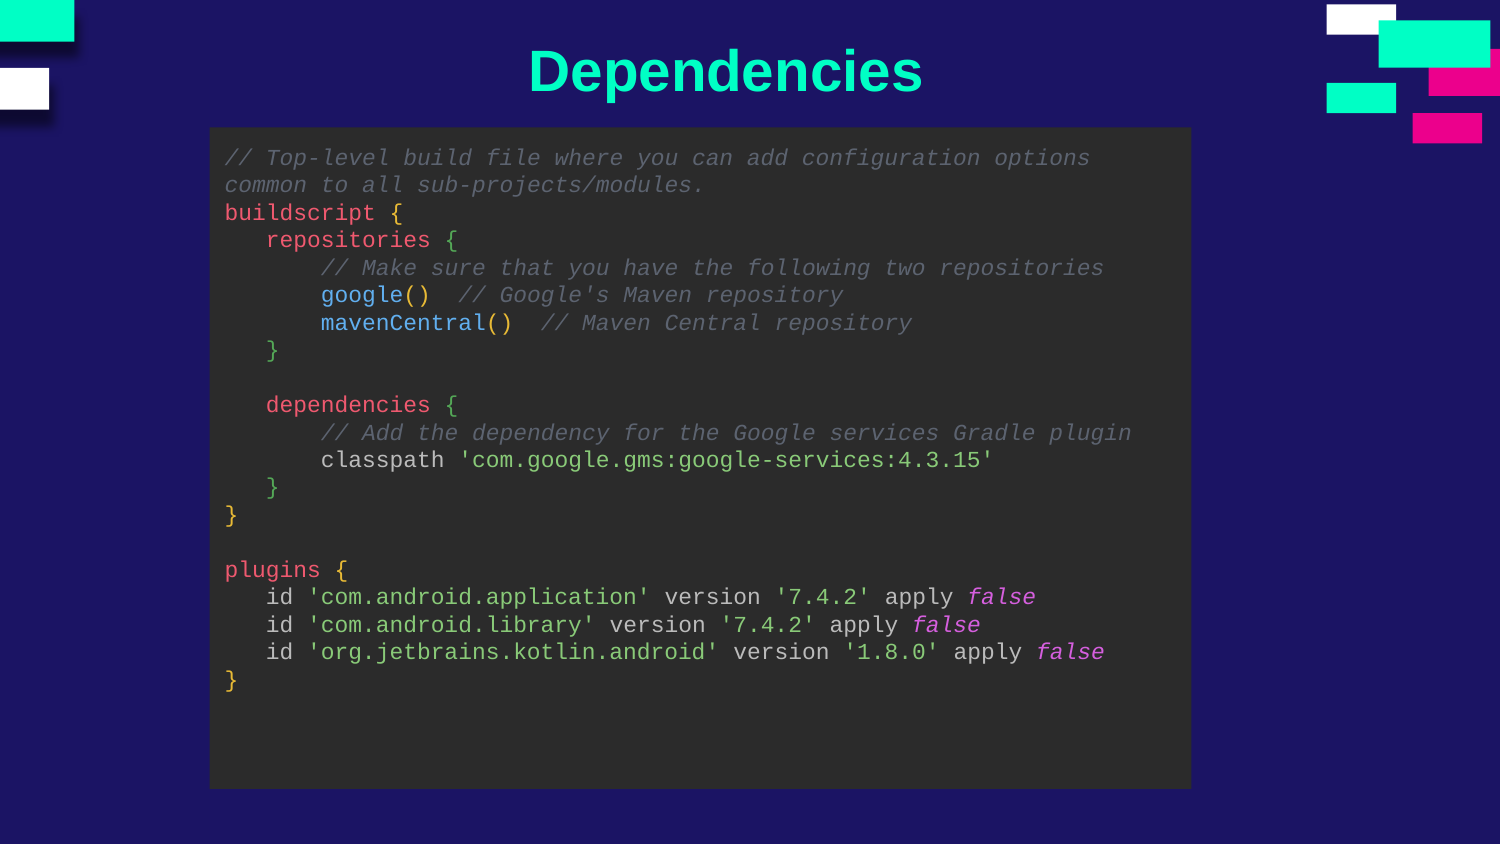

Dependencies

// Top-level build file where you can add configuration options common to all sub-projects/modules.
buildscript {
   repositories {
       // Make sure that you have the following two repositories
       google()  // Google's Maven repository
       mavenCentral()  // Maven Central repository
   }

   dependencies {
       // Add the dependency for the Google services Gradle plugin
       classpath 'com.google.gms:google-services:4.3.15'
   }
}

plugins {
   id 'com.android.application' version '7.4.2' apply false
   id 'com.android.library' version '7.4.2' apply false
   id 'org.jetbrains.kotlin.android' version '1.8.0' apply false
}